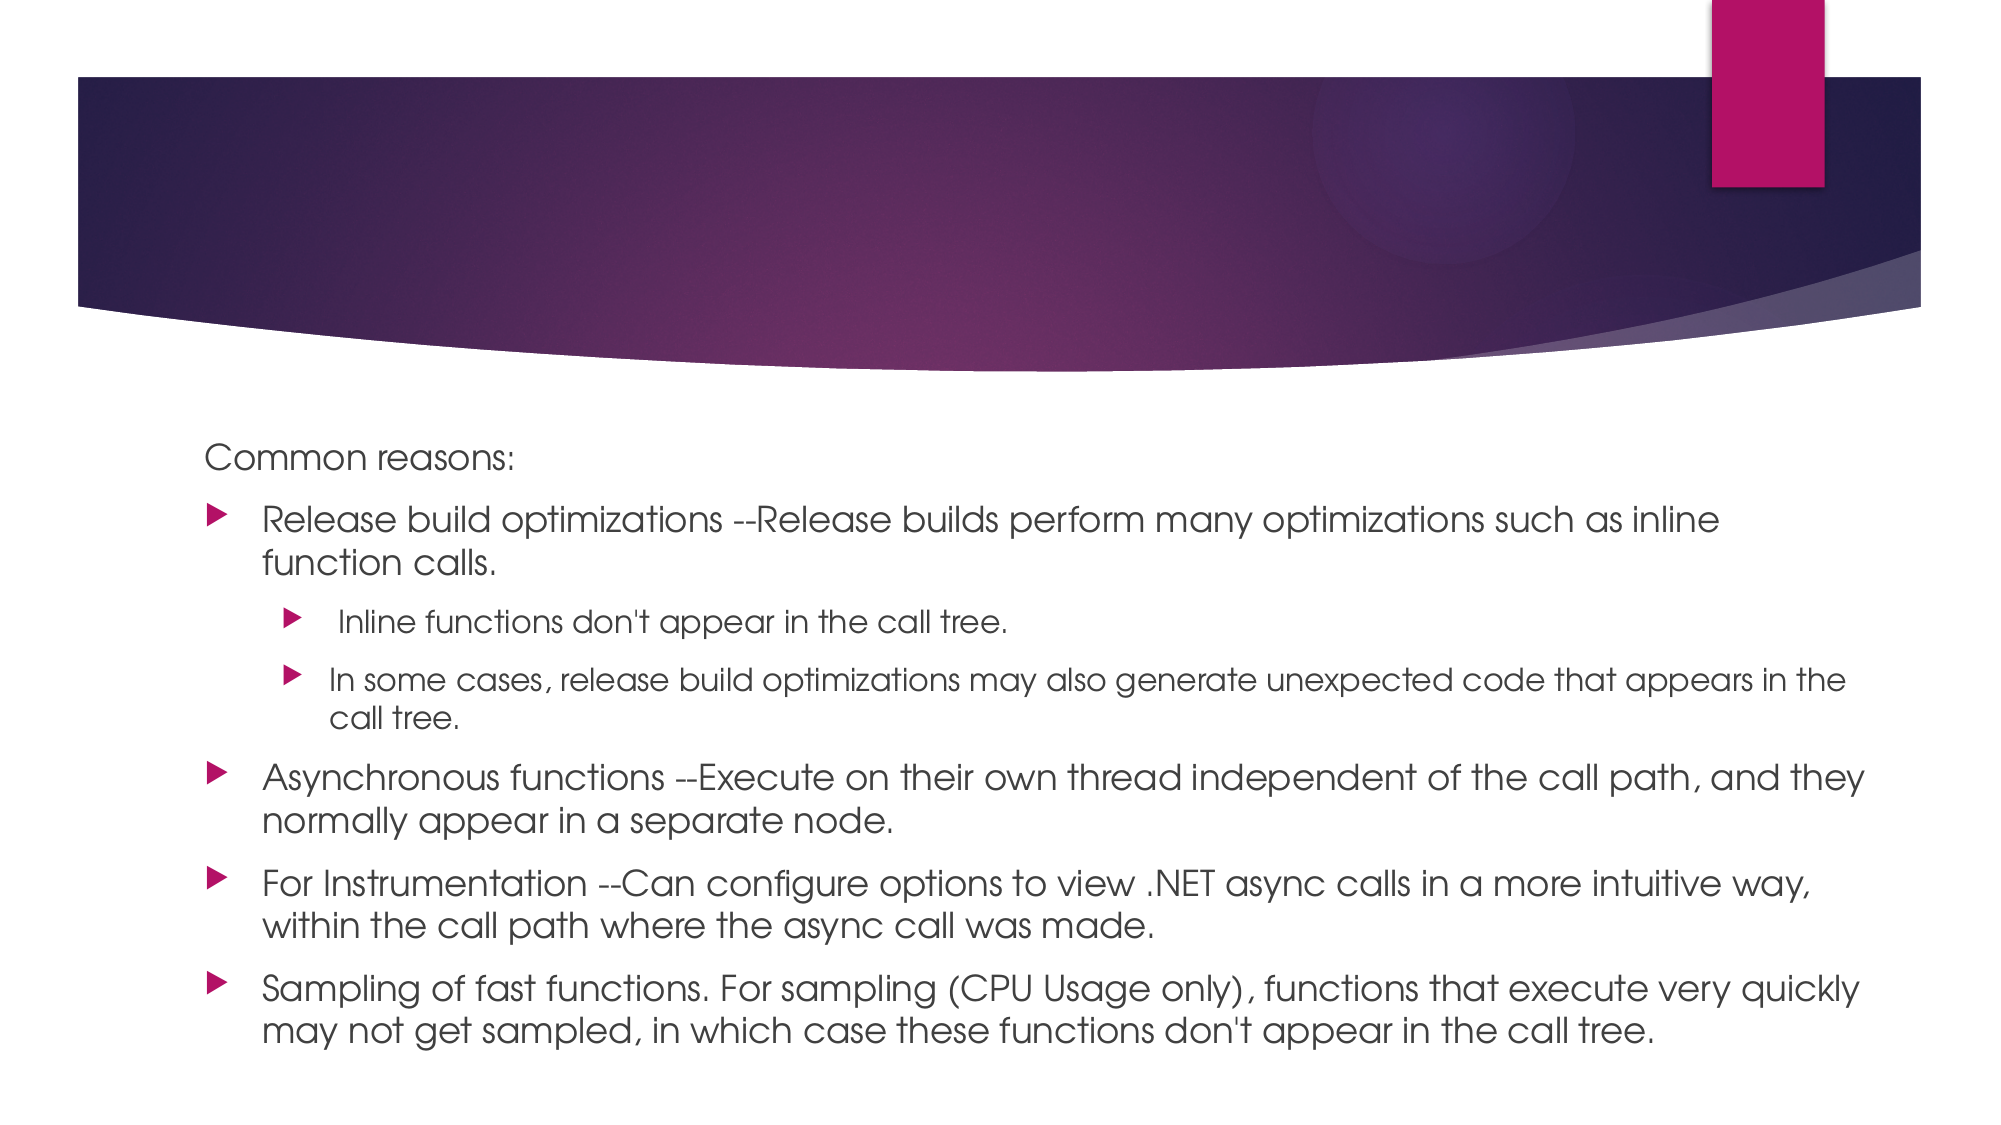

#
Common reasons:
Release build optimizations --Release builds perform many optimizations such as inline function calls.
 Inline functions don't appear in the call tree.
In some cases, release build optimizations may also generate unexpected code that appears in the call tree.
Asynchronous functions --Execute on their own thread independent of the call path, and they normally appear in a separate node.
For Instrumentation --Can configure options to view .NET async calls in a more intuitive way, within the call path where the async call was made.
Sampling of fast functions. For sampling (CPU Usage only), functions that execute very quickly may not get sampled, in which case these functions don't appear in the call tree.